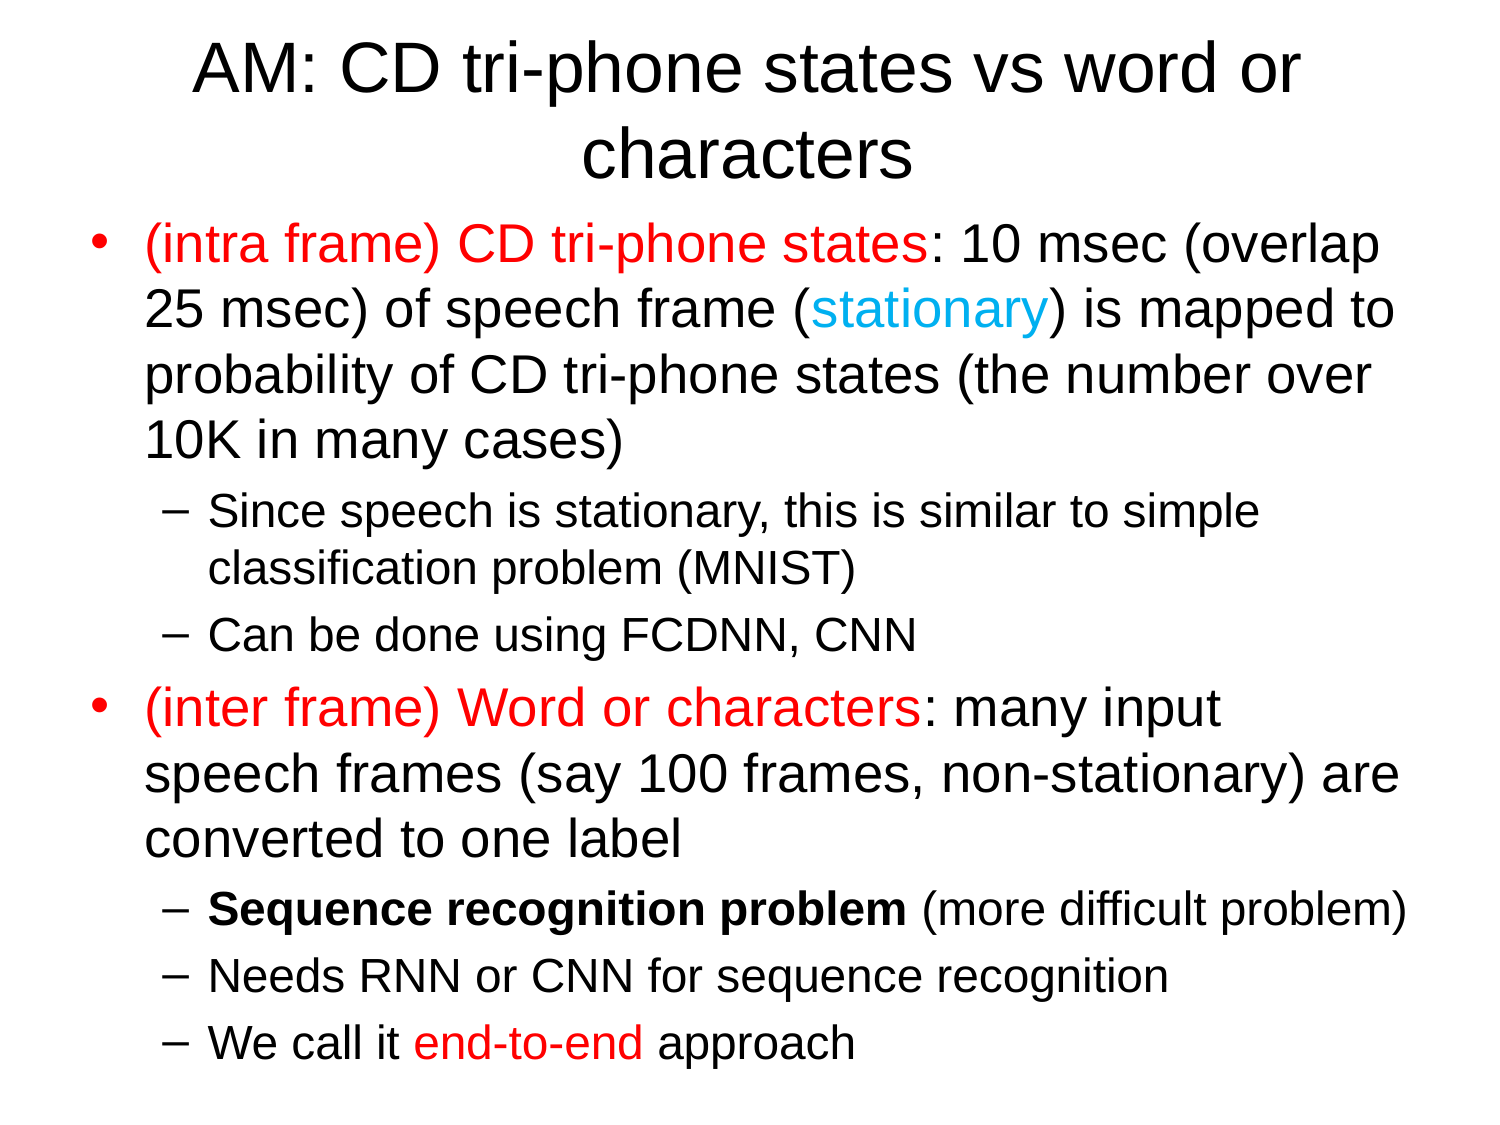

# AM: CD tri-phone states vs word or characters
(intra frame) CD tri-phone states: 10 msec (overlap 25 msec) of speech frame (stationary) is mapped to probability of CD tri-phone states (the number over 10K in many cases)
Since speech is stationary, this is similar to simple classification problem (MNIST)
Can be done using FCDNN, CNN
(inter frame) Word or characters: many input speech frames (say 100 frames, non-stationary) are converted to one label
Sequence recognition problem (more difficult problem)
Needs RNN or CNN for sequence recognition
We call it end-to-end approach